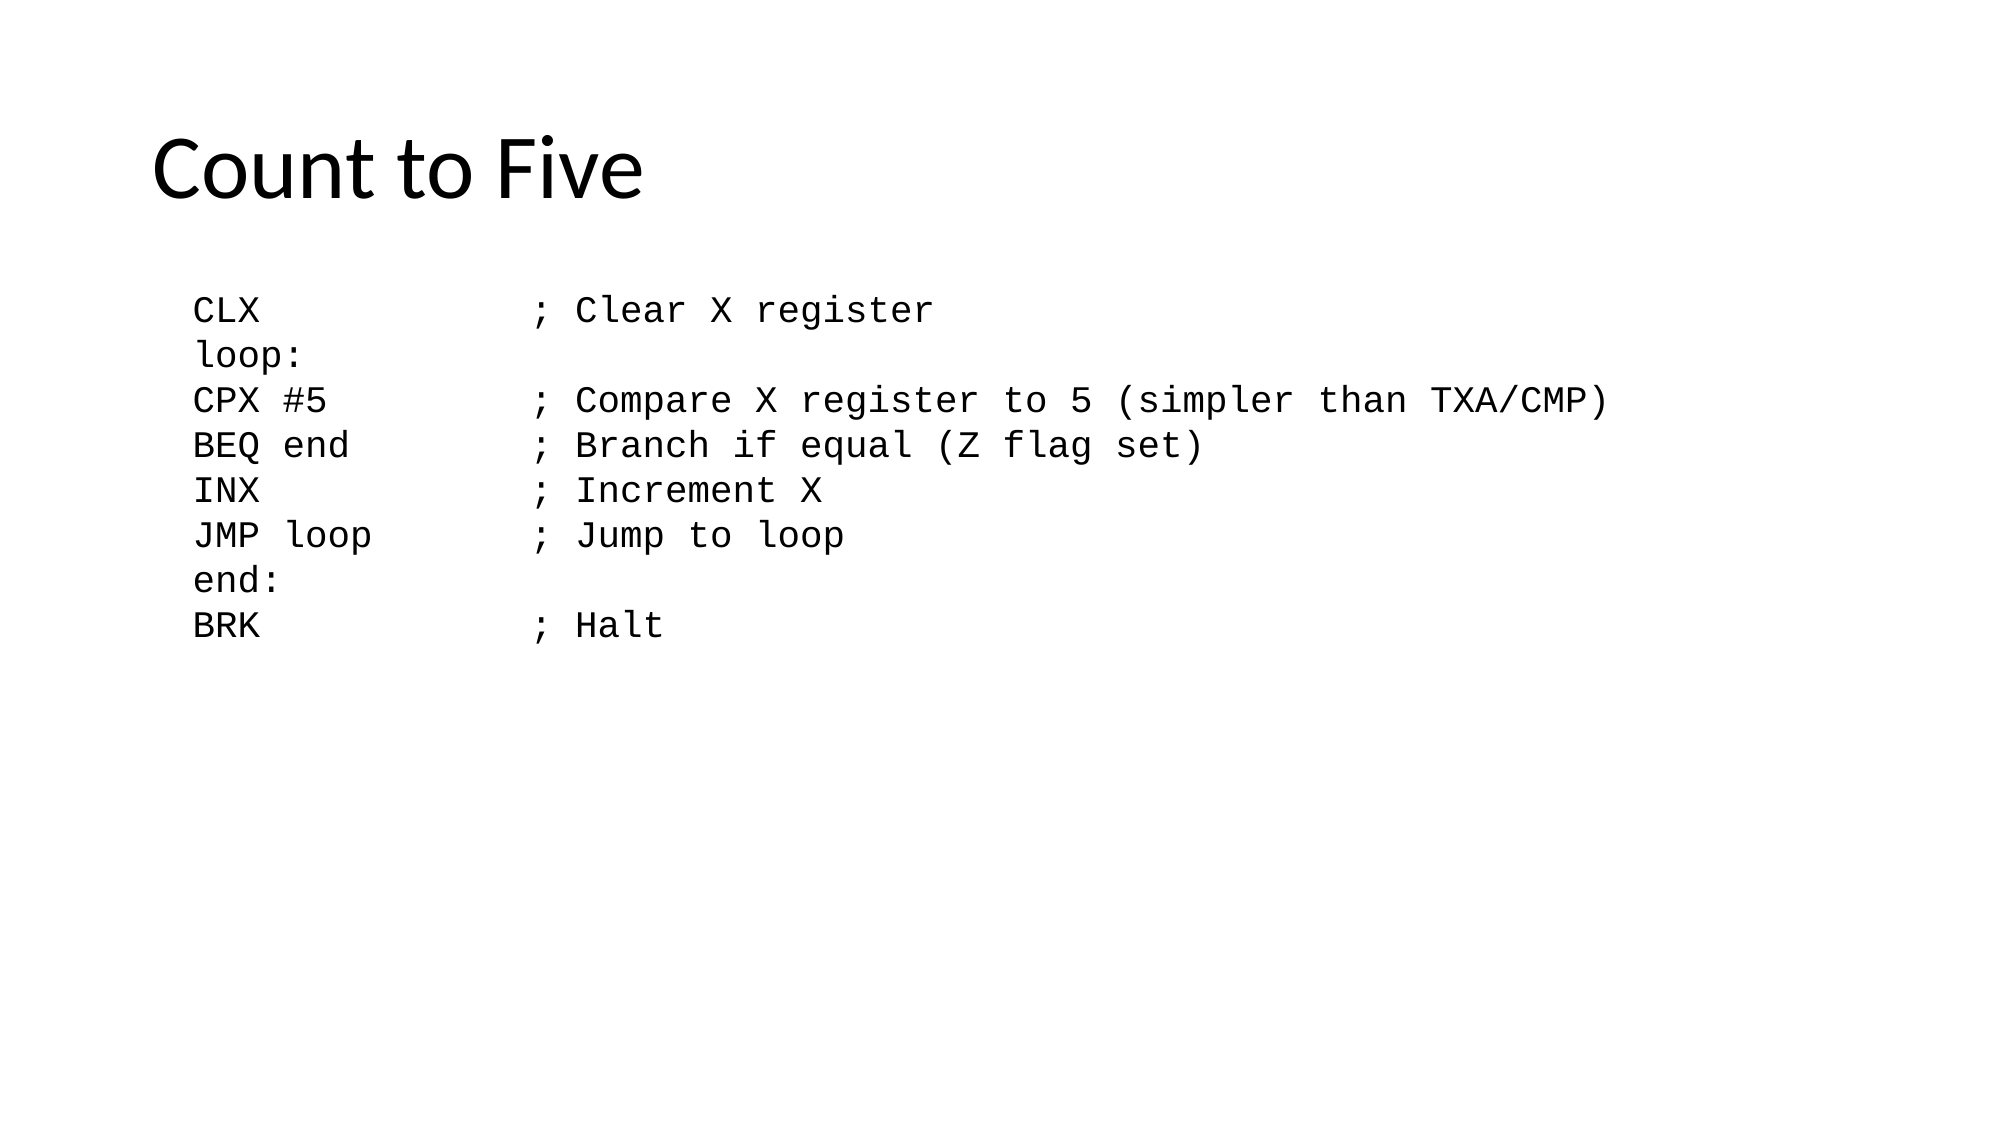

# Count to Five
CLX            ; Clear X register
loop:
CPX #5         ; Compare X register to 5 (simpler than TXA/CMP)
BEQ end        ; Branch if equal (Z flag set)
INX            ; Increment X
JMP loop       ; Jump to loop
end:
BRK            ; Halt